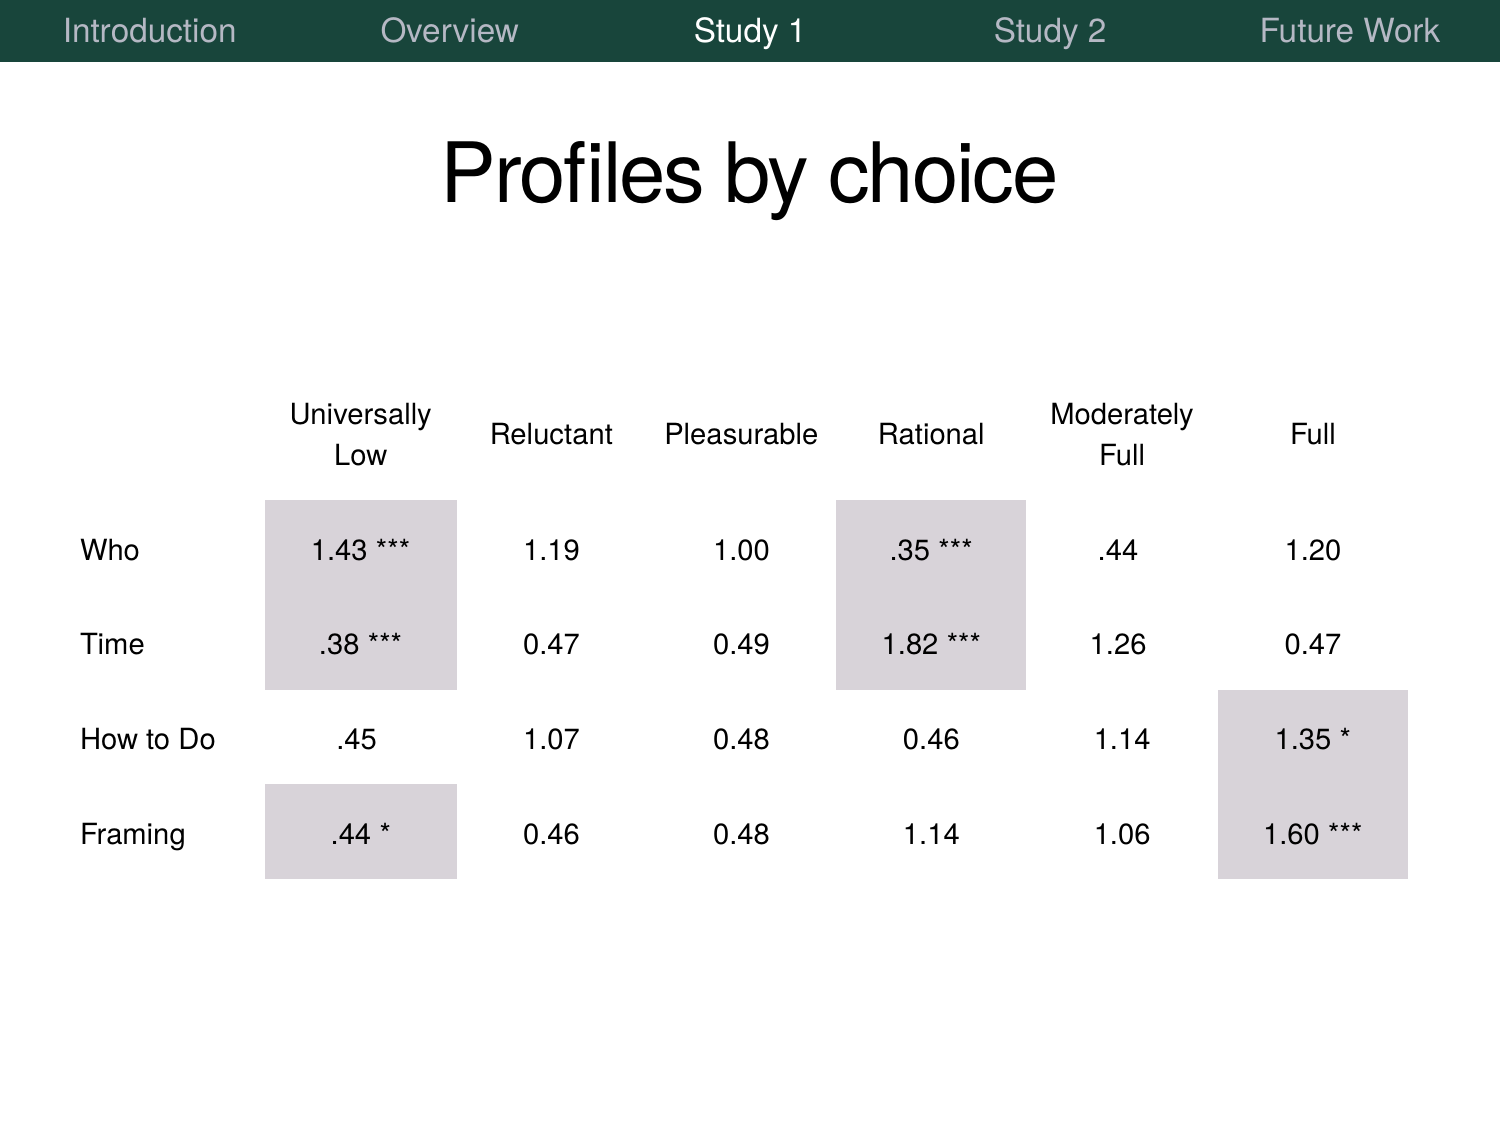

| Introduction | Overview | Study 1 | Study 2 | Future Work |
| --- | --- | --- | --- | --- |
# Profiles by choice
|  | Universally Low | Reluctant | Pleasurable | Rational | Moderately Full | Full |
| --- | --- | --- | --- | --- | --- | --- |
| Who | 1.43 \*\*\* | 1.19 | 1.00 | .35 \*\*\* | .44 | 1.20 |
| Time | .38 \*\*\* | 0.47 | 0.49 | 1.82 \*\*\* | 1.26 | 0.47 |
| How to Do | .45 | 1.07 | 0.48 | 0.46 | 1.14 | 1.35 \* |
| Framing | .44 \* | 0.46 | 0.48 | 1.14 | 1.06 | 1.60 \*\*\* |